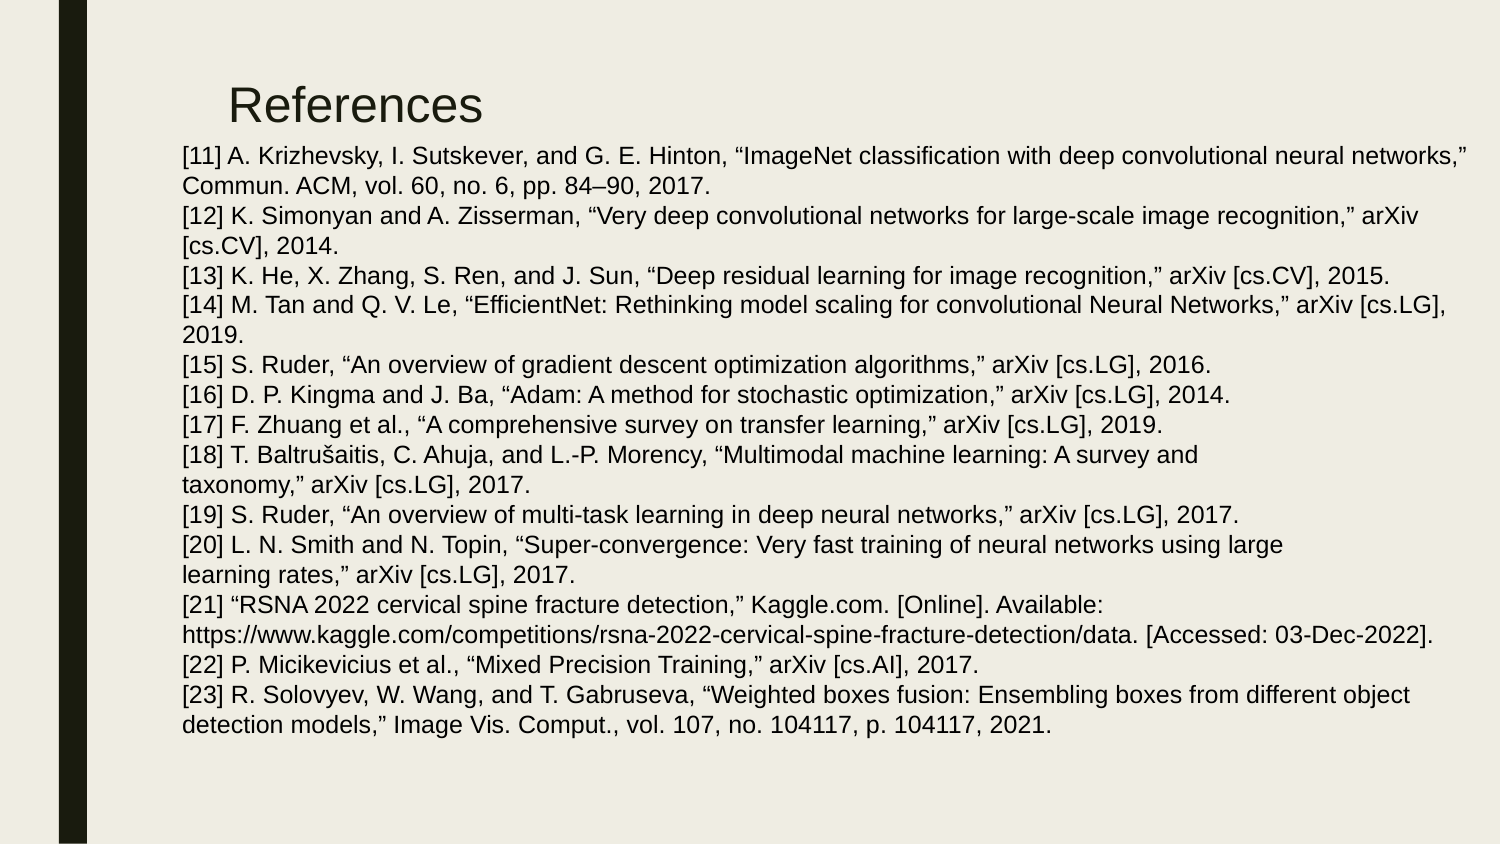

# References
[11] A. Krizhevsky, I. Sutskever, and G. E. Hinton, “ImageNet classification with deep convolutional neural networks,” Commun. ACM, vol. 60, no. 6, pp. 84–90, 2017.
[12] K. Simonyan and A. Zisserman, “Very deep convolutional networks for large-scale image recognition,” arXiv [cs.CV], 2014.
[13] K. He, X. Zhang, S. Ren, and J. Sun, “Deep residual learning for image recognition,” arXiv [cs.CV], 2015.
[14] M. Tan and Q. V. Le, “EfficientNet: Rethinking model scaling for convolutional Neural Networks,” arXiv [cs.LG], 2019.
[15] S. Ruder, “An overview of gradient descent optimization algorithms,” arXiv [cs.LG], 2016.
[16] D. P. Kingma and J. Ba, “Adam: A method for stochastic optimization,” arXiv [cs.LG], 2014.
[17] F. Zhuang et al., “A comprehensive survey on transfer learning,” arXiv [cs.LG], 2019.
[18] T. Baltrušaitis, C. Ahuja, and L.-P. Morency, “Multimodal machine learning: A survey and
taxonomy,” arXiv [cs.LG], 2017.
[19] S. Ruder, “An overview of multi-task learning in deep neural networks,” arXiv [cs.LG], 2017.
[20] L. N. Smith and N. Topin, “Super-convergence: Very fast training of neural networks using large
learning rates,” arXiv [cs.LG], 2017.
[21] “RSNA 2022 cervical spine fracture detection,” Kaggle.com. [Online]. Available: https://www.kaggle.com/competitions/rsna-2022-cervical-spine-fracture-detection/data. [Accessed: 03-Dec-2022].
[22] P. Micikevicius et al., “Mixed Precision Training,” arXiv [cs.AI], 2017.
[23] R. Solovyev, W. Wang, and T. Gabruseva, “Weighted boxes fusion: Ensembling boxes from different object detection models,” Image Vis. Comput., vol. 107, no. 104117, p. 104117, 2021.